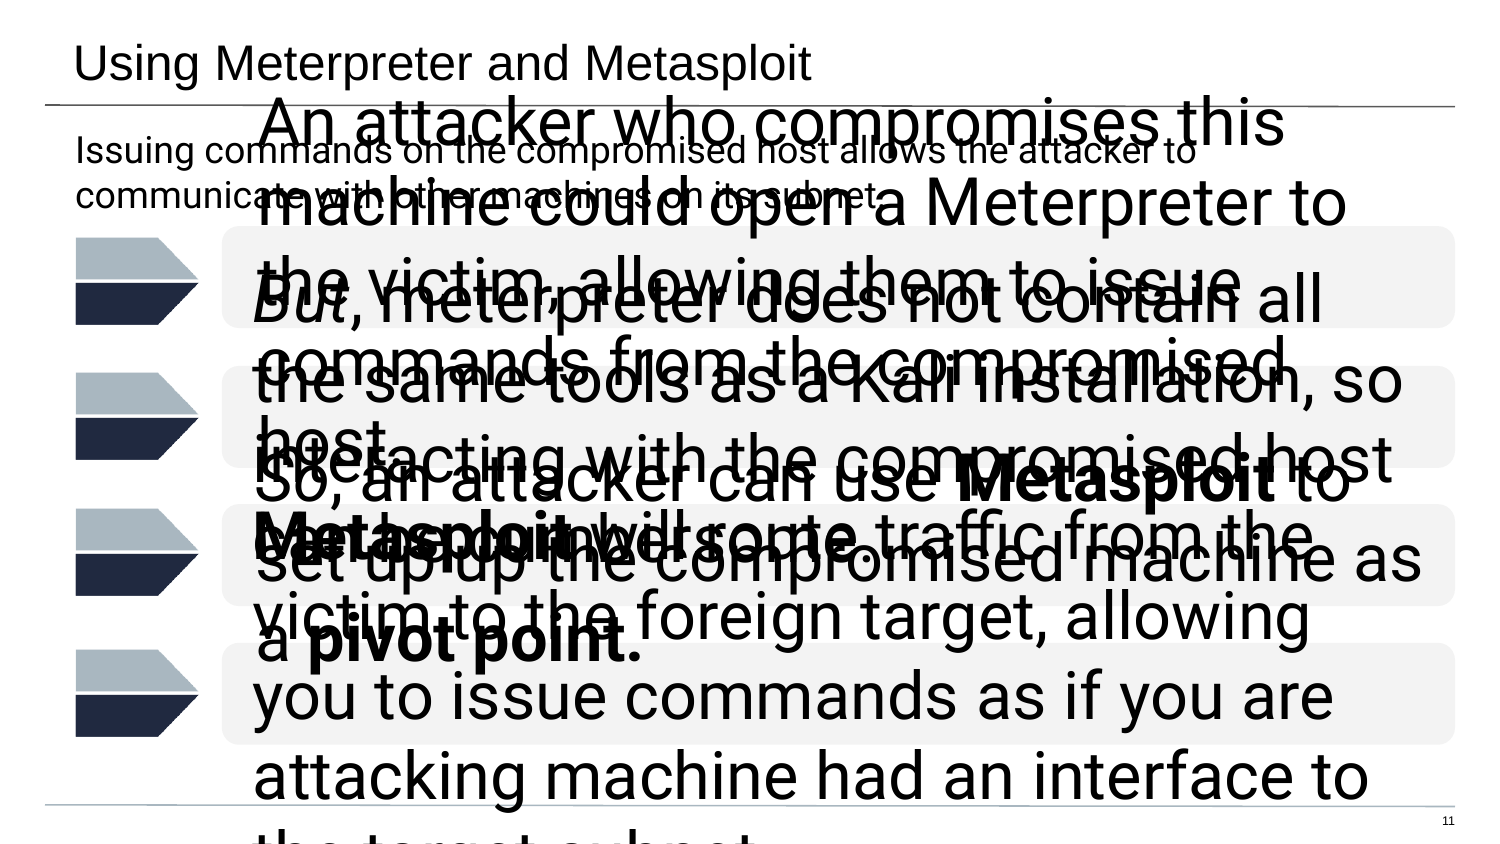

# Using Meterpreter and Metasploit
Issuing commands on the compromised host allows the attacker to communicate with other machines on its subnet.
An attacker who compromises this machine could open a Meterpreter to the victim, allowing them to issue commands from the compromised host.
But, meterpreter does not contain all the same tools as a Kali installation, so interacting with the compromised host can be cumbersome.
So, an attacker can use Metasploit to set up up the compromised machine as a pivot point.
Metasploit will route traffic from the victim to the foreign target, allowing you to issue commands as if you are attacking machine had an interface to the target subnet.

11